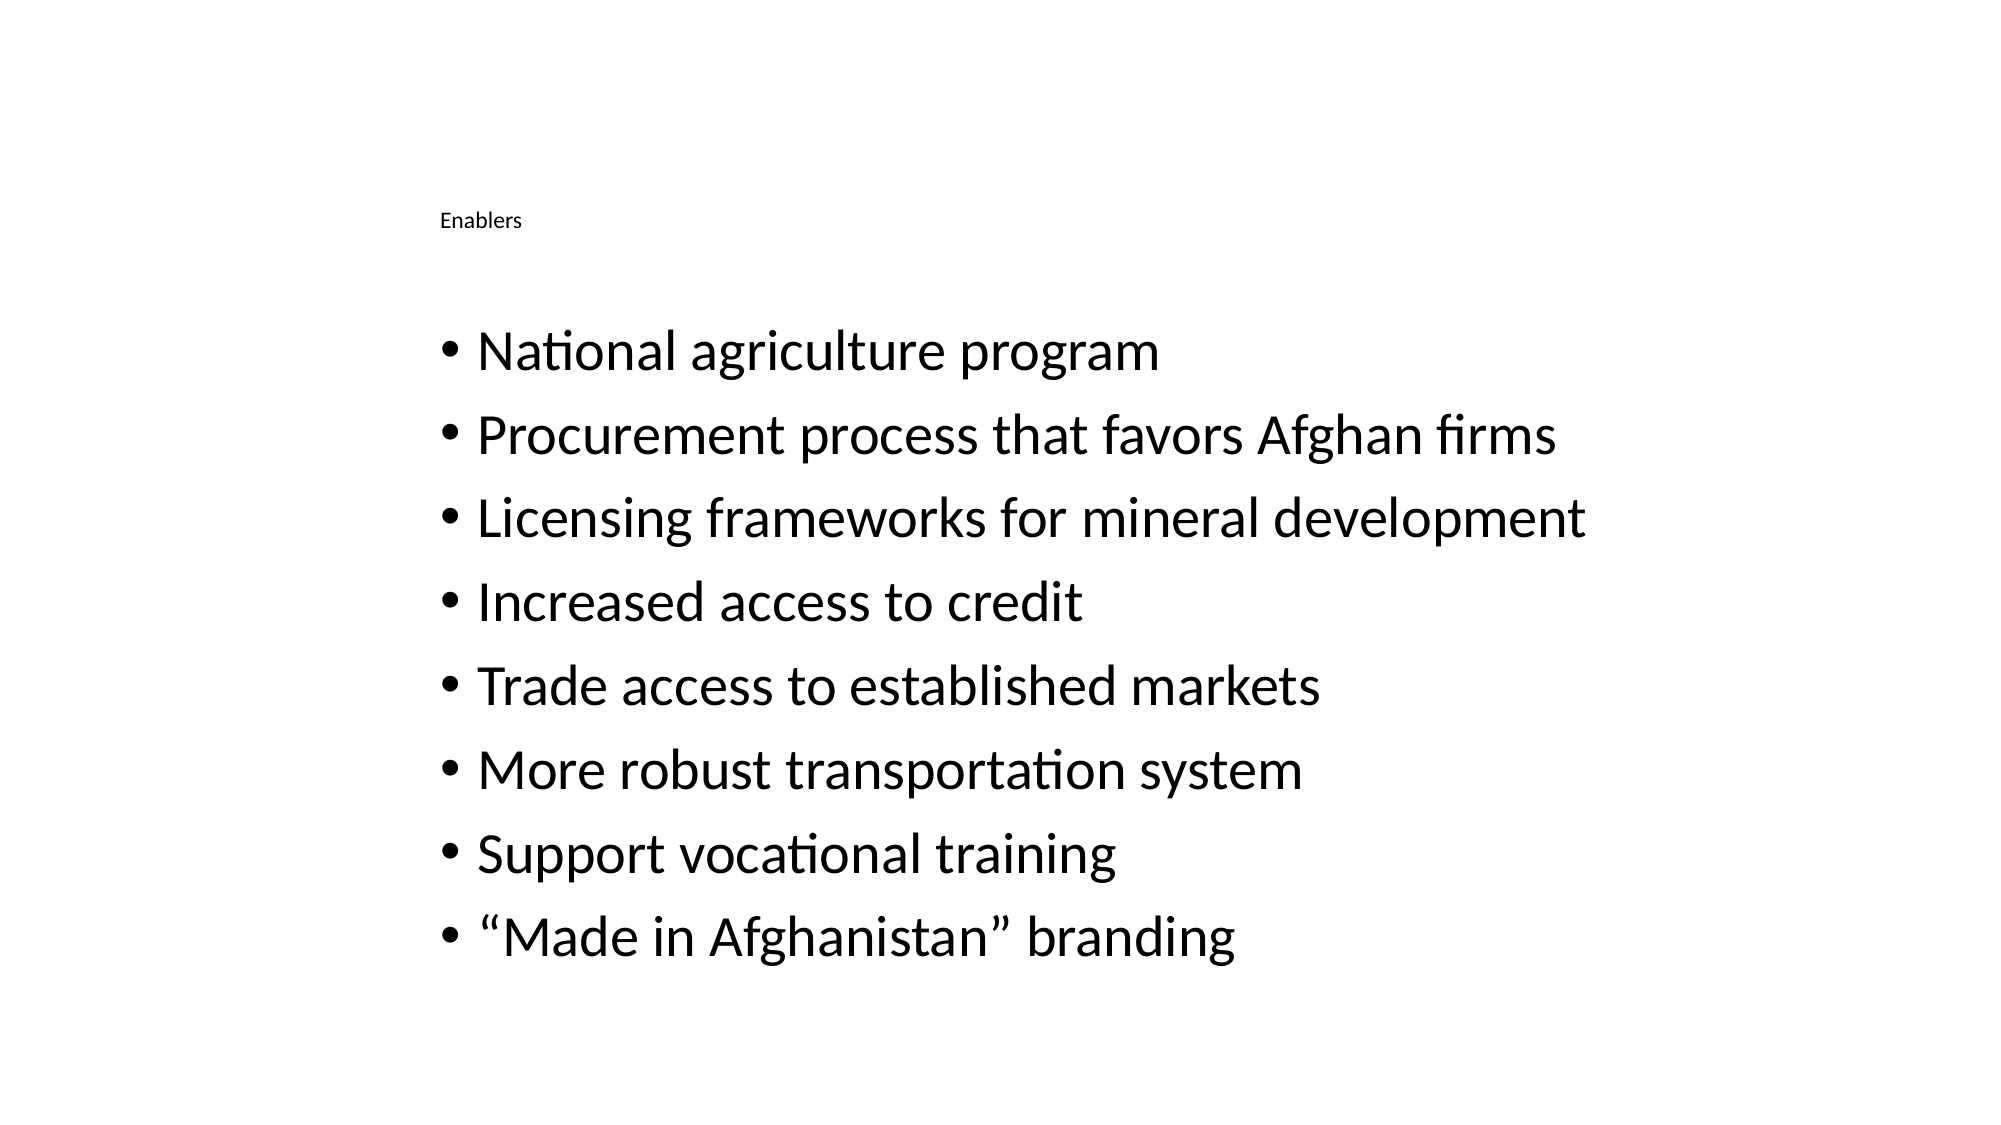

UNCLASSIFIED
Enablers
National agriculture program
Procurement process that favors Afghan firms
Licensing frameworks for mineral development
Increased access to credit
Trade access to established markets
More robust transportation system
Support vocational training
“Made in Afghanistan” branding